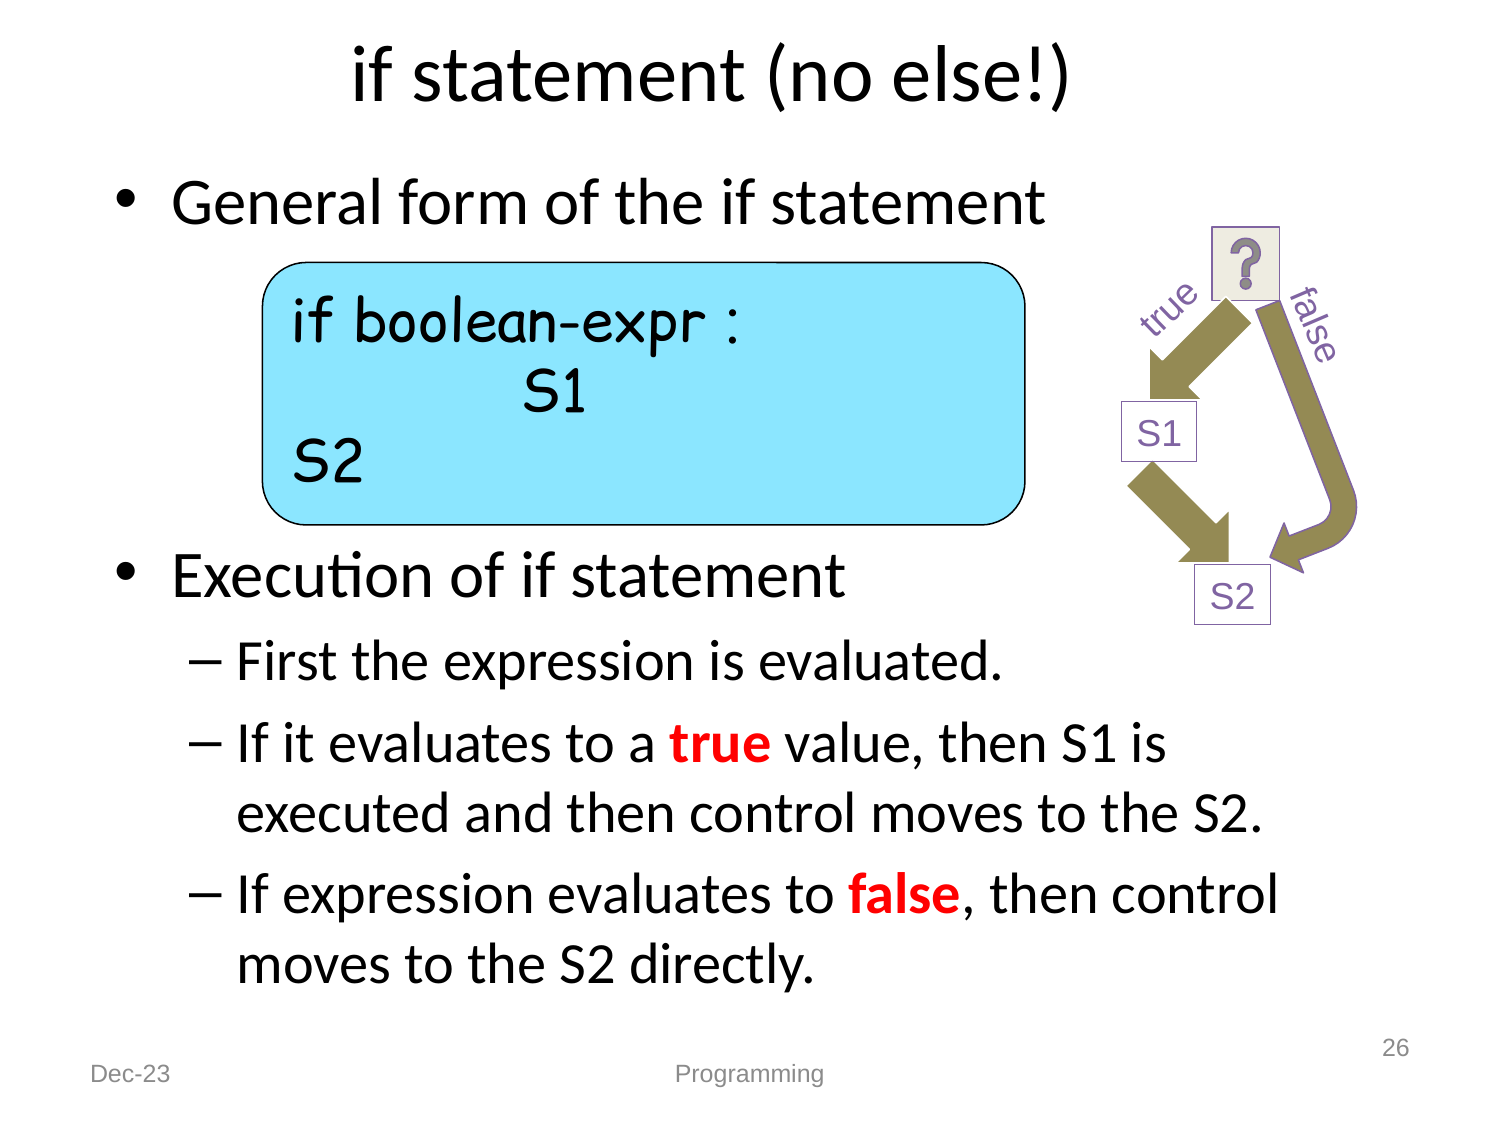

# if statement (no else!)
General form of the if statement

Execution of if statement
First the expression is evaluated.
If it evaluates to a true value, then S1 is executed and then control moves to the S2.
If expression evaluates to false, then control moves to the S2 directly.

if boolean-expr :
	         S1
S2
true
false

S1

S2
26
Dec-23
Programming